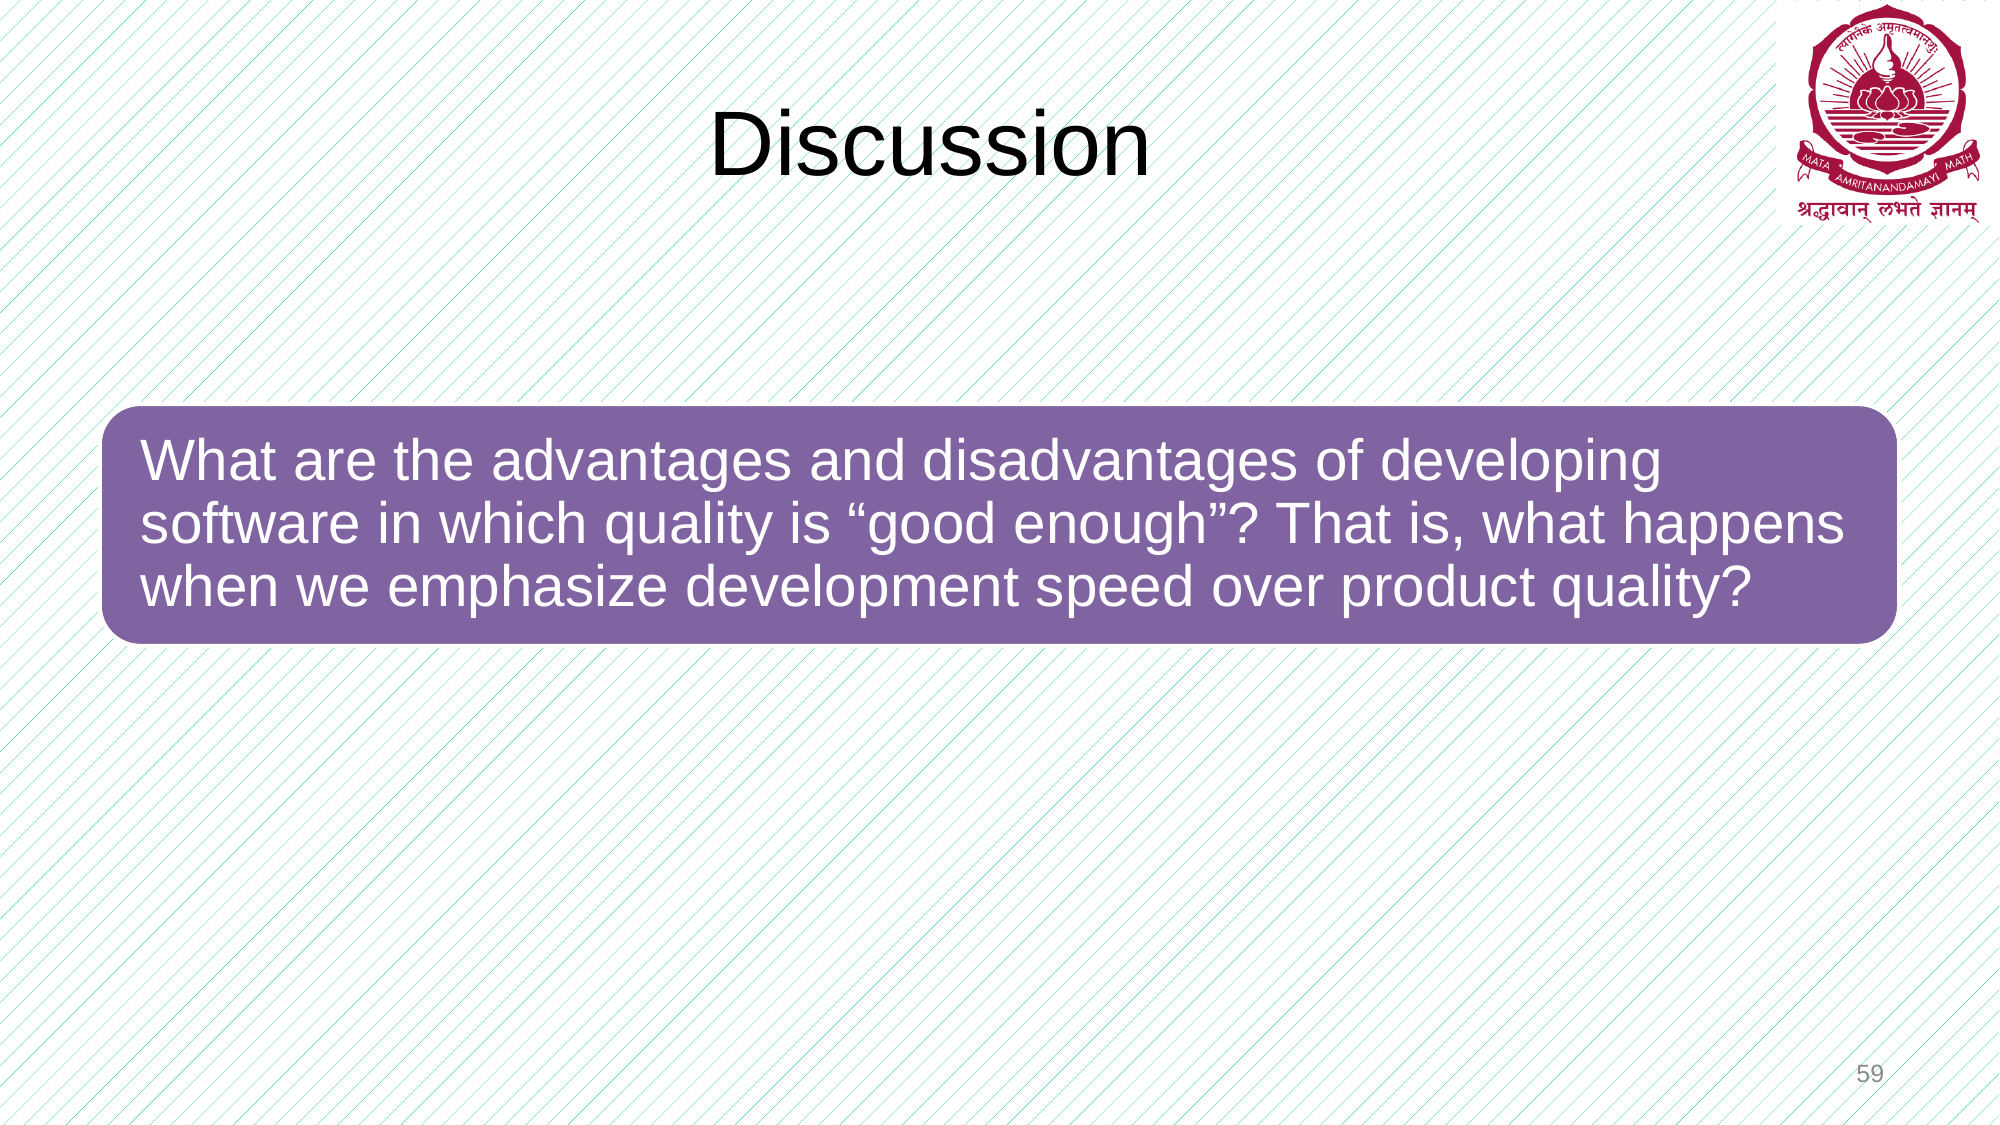

# Discussion
What are the advantages and disadvantages of developing software in which quality is “good enough”? That is, what happens when we emphasize development speed over product quality?
59